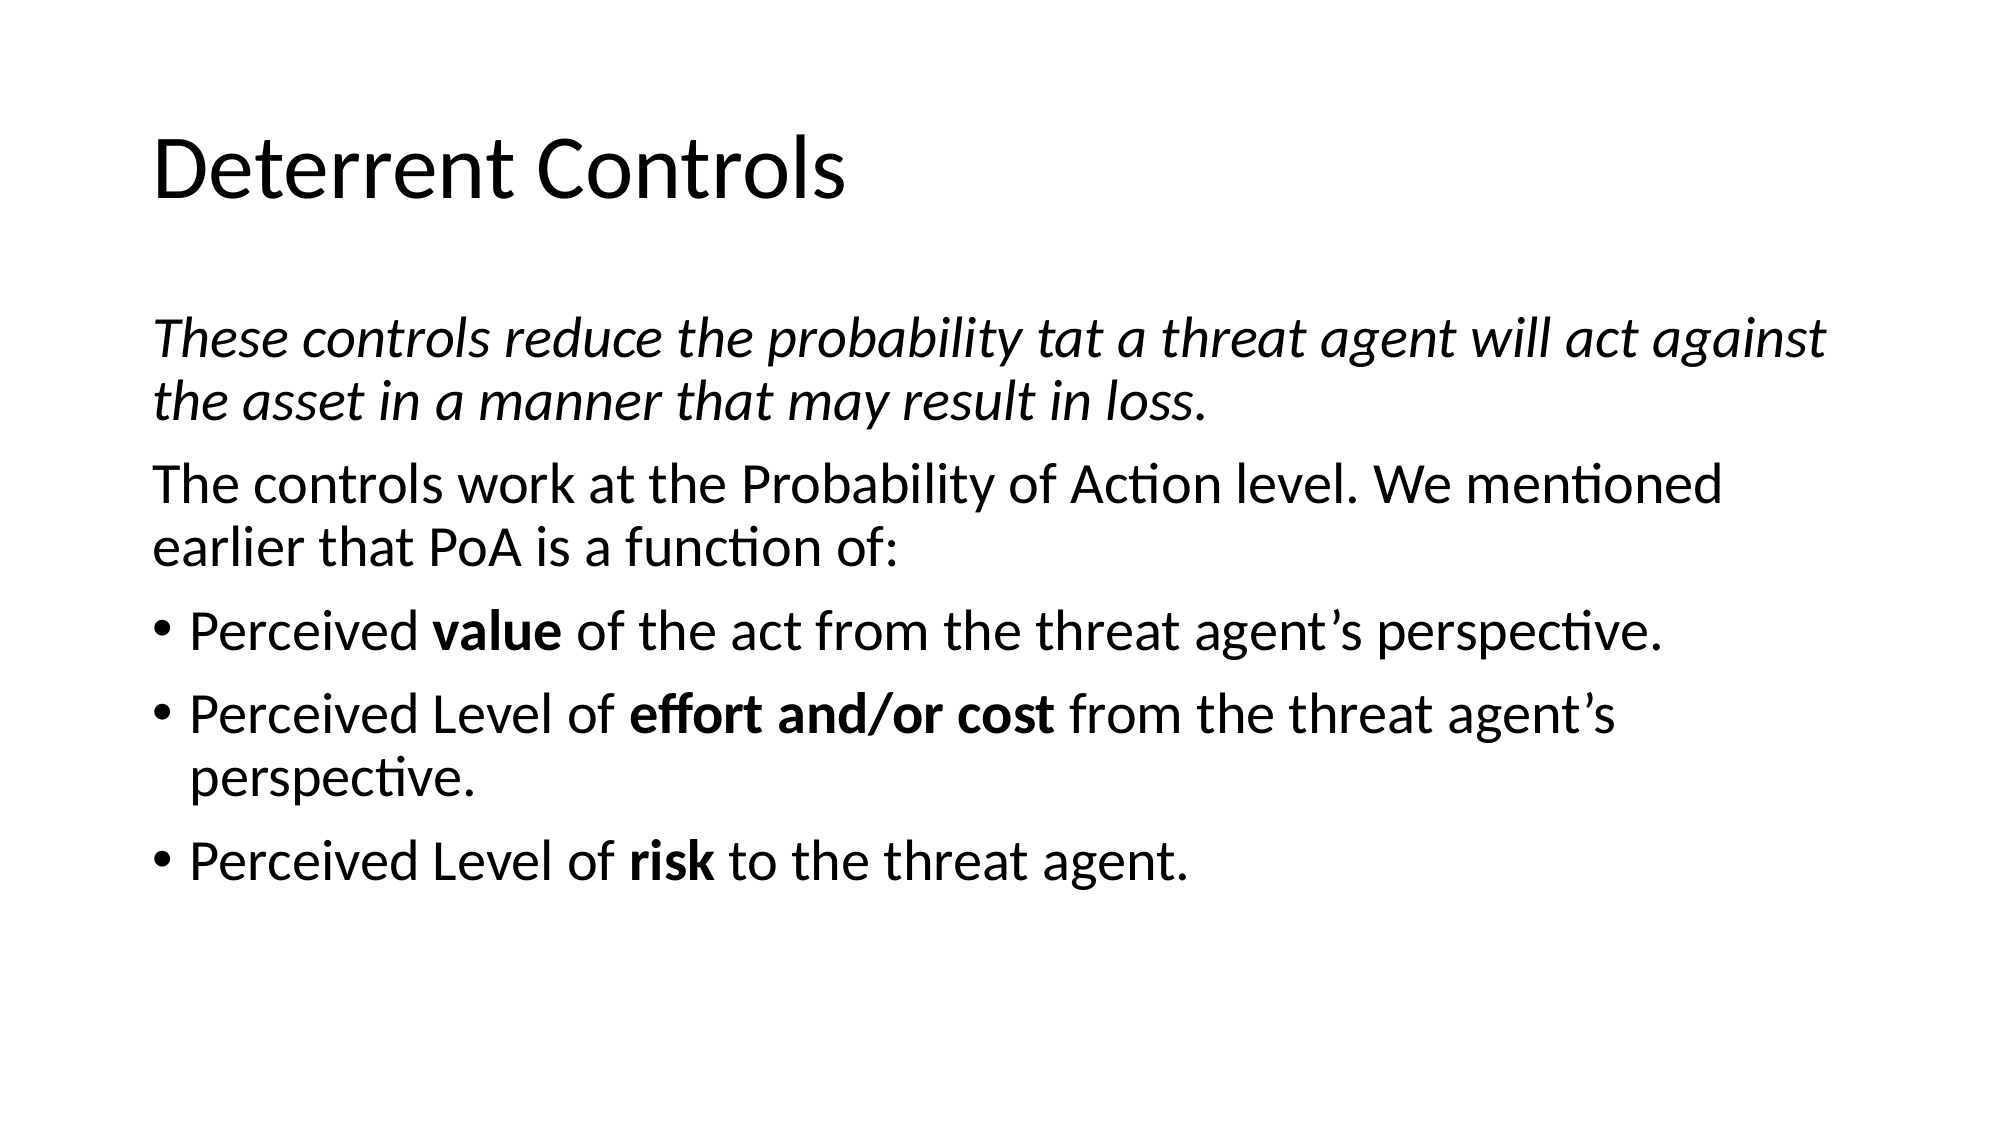

# Deterrent Controls
These controls reduce the probability tat a threat agent will act against the asset in a manner that may result in loss.
The controls work at the Probability of Action level. We mentioned earlier that PoA is a function of:
Perceived value of the act from the threat agent’s perspective.
Perceived Level of effort and/or cost from the threat agent’s perspective.
Perceived Level of risk to the threat agent.